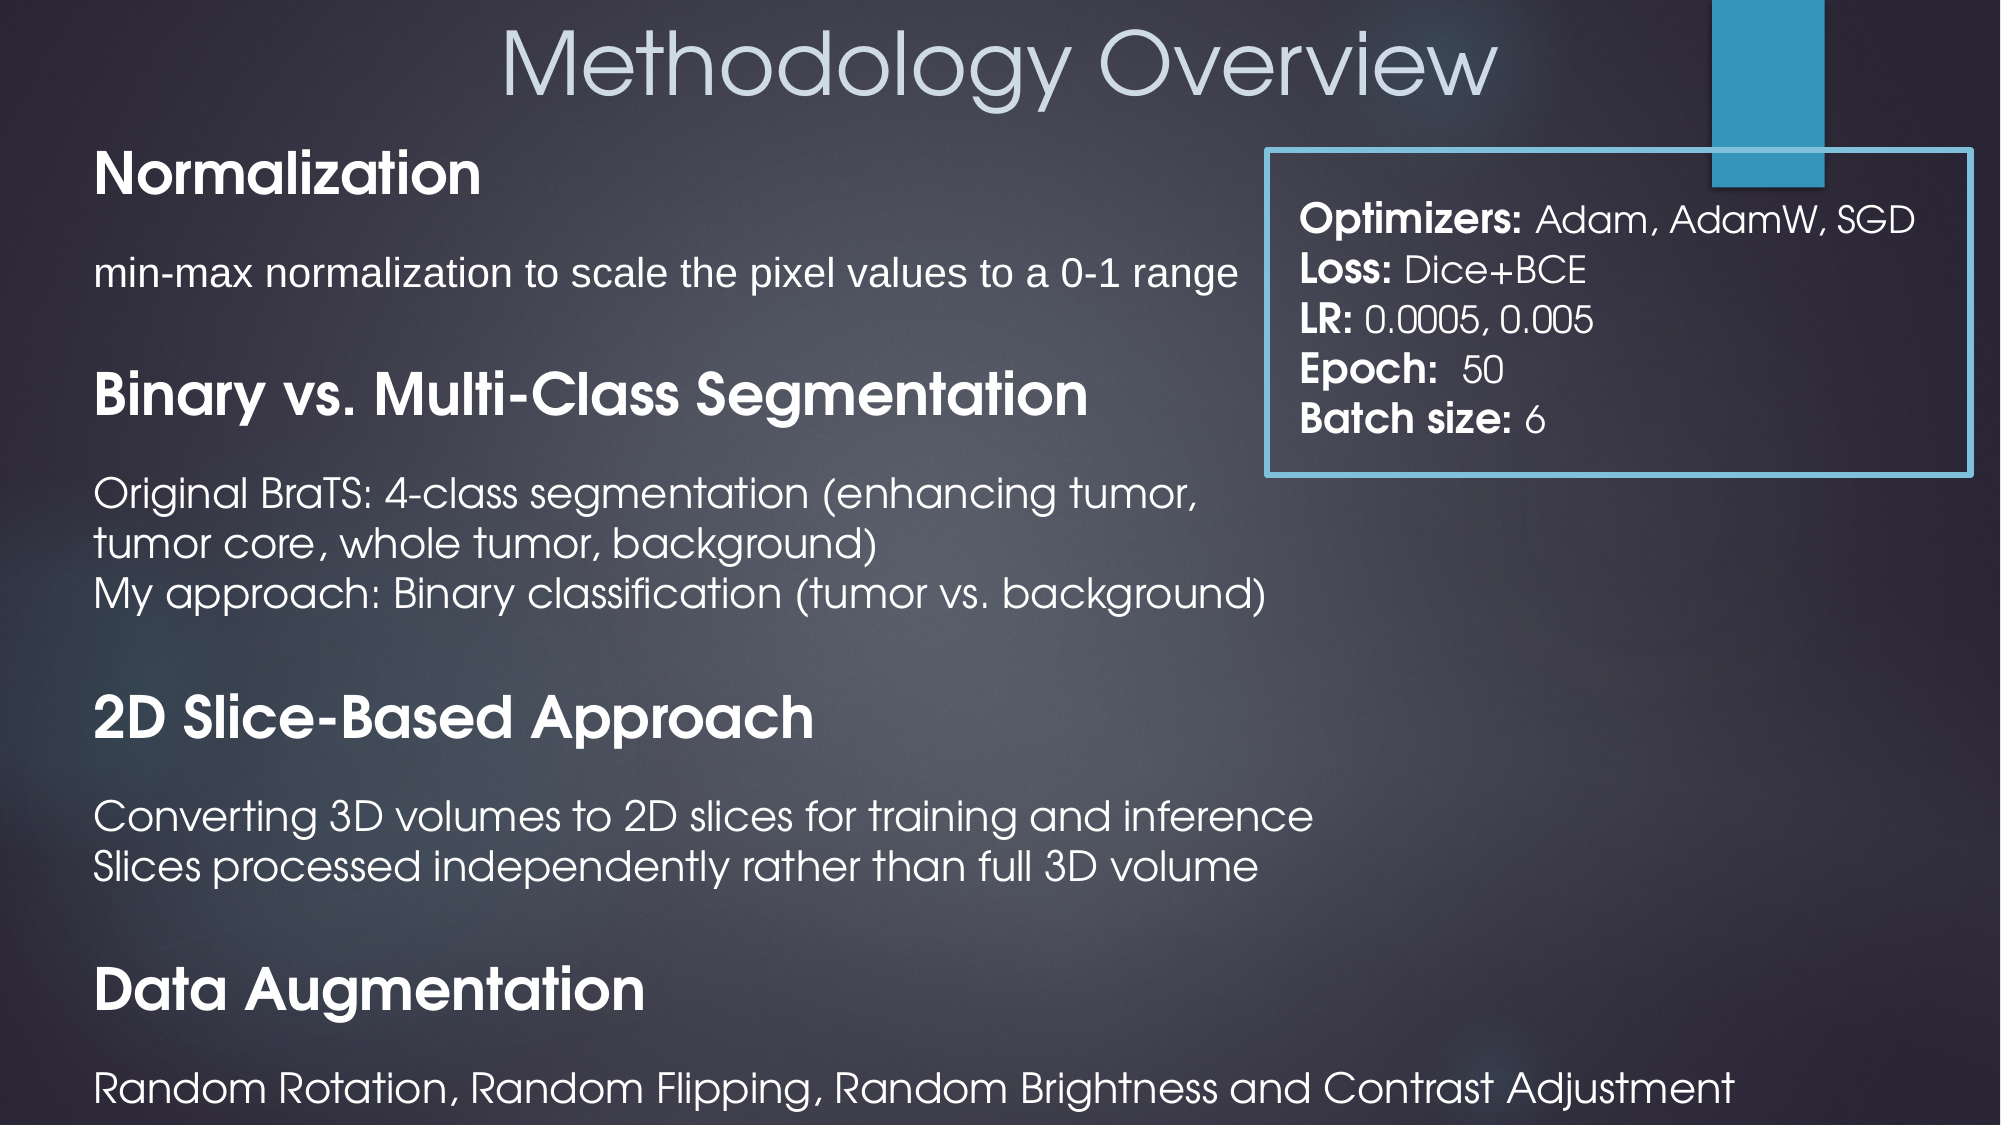

# Methodology Overview
Normalization

min-max normalization to scale the pixel values to a 0-1 range

Optimizers: Adam, AdamW, SGD
Loss: Dice+BCE
LR: 0.0005, 0.005
Epoch:  50
Batch size: 6
Binary vs. Multi-Class Segmentation

Original BraTS: 4-class segmentation (enhancing tumor, tumor core, whole tumor, background)
My approach: Binary classification (tumor vs. background)
2D Slice-Based Approach

Converting 3D volumes to 2D slices for training and inference
Slices processed independently rather than full 3D volume
Data Augmentation

Random Rotation, Random Flipping, Random Brightness and Contrast Adjustment